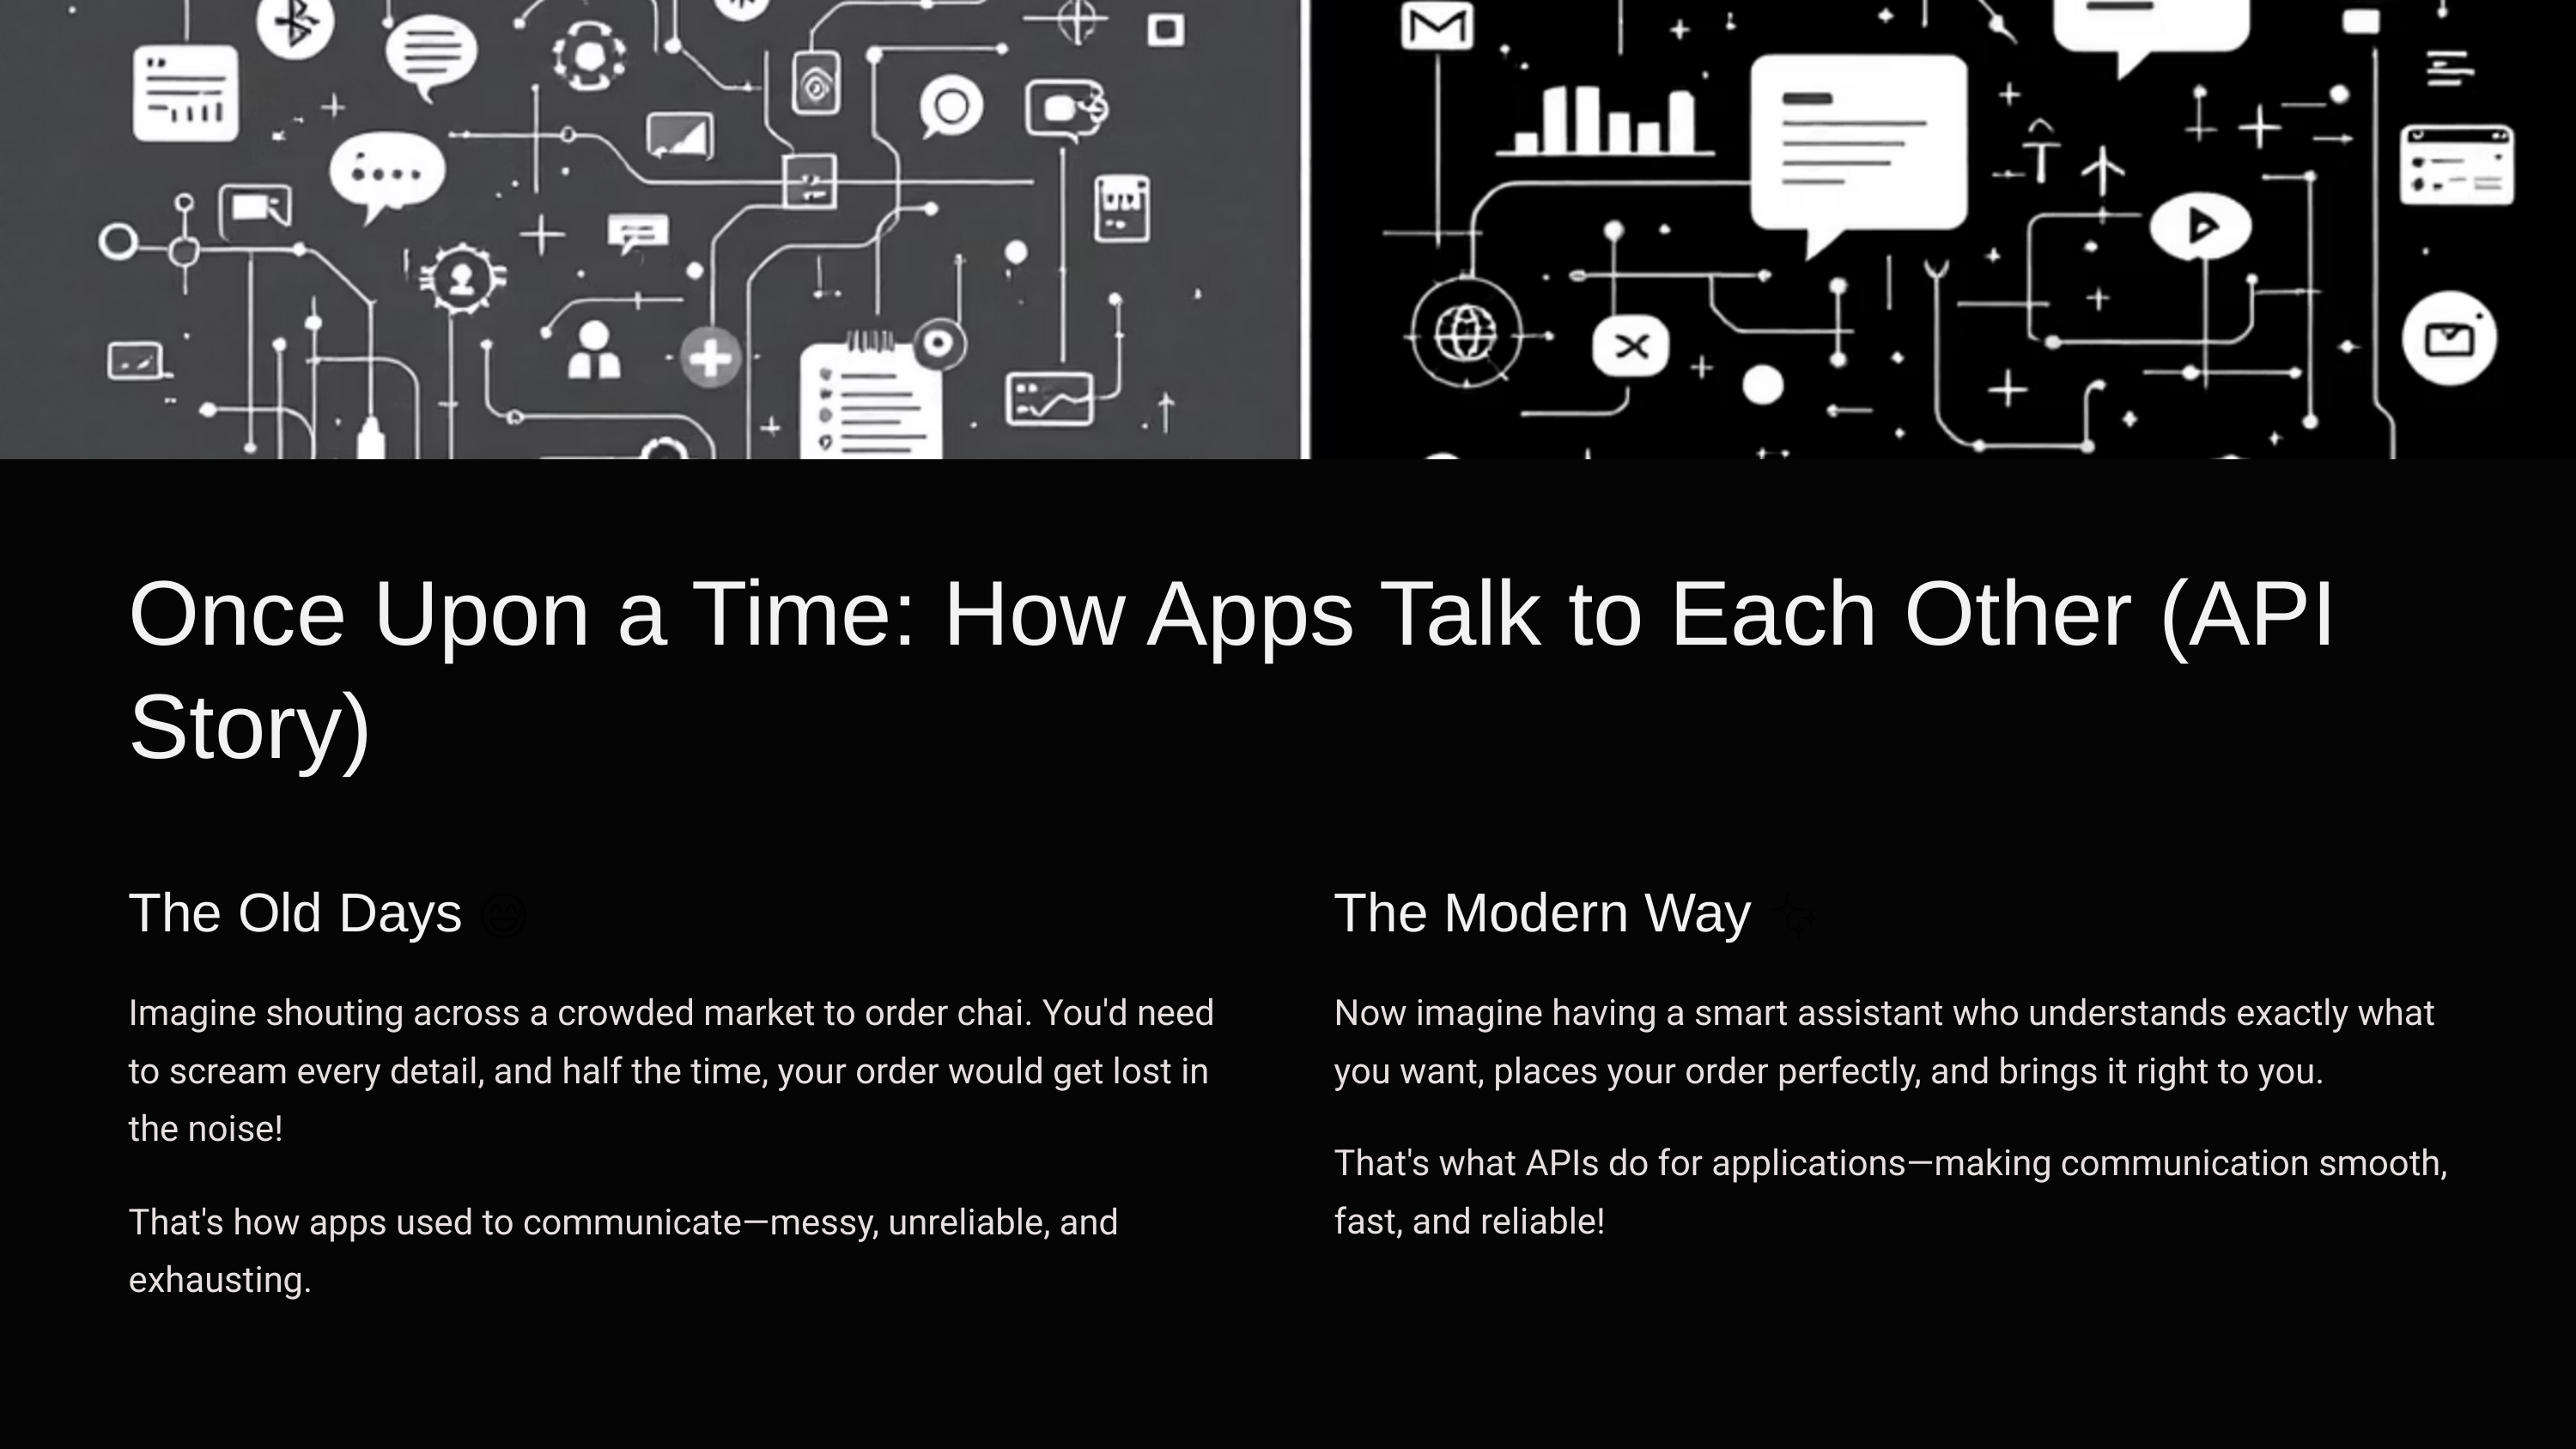

Once Upon a Time: How Apps Talk to Each Other (API Story)
The Old Days 😅
The Modern Way ✨
Imagine shouting across a crowded market to order chai. You'd need to scream every detail, and half the time, your order would get lost in the noise!
Now imagine having a smart assistant who understands exactly what you want, places your order perfectly, and brings it right to you.
That's what APIs do for applications—making communication smooth, fast, and reliable!
That's how apps used to communicate—messy, unreliable, and exhausting.